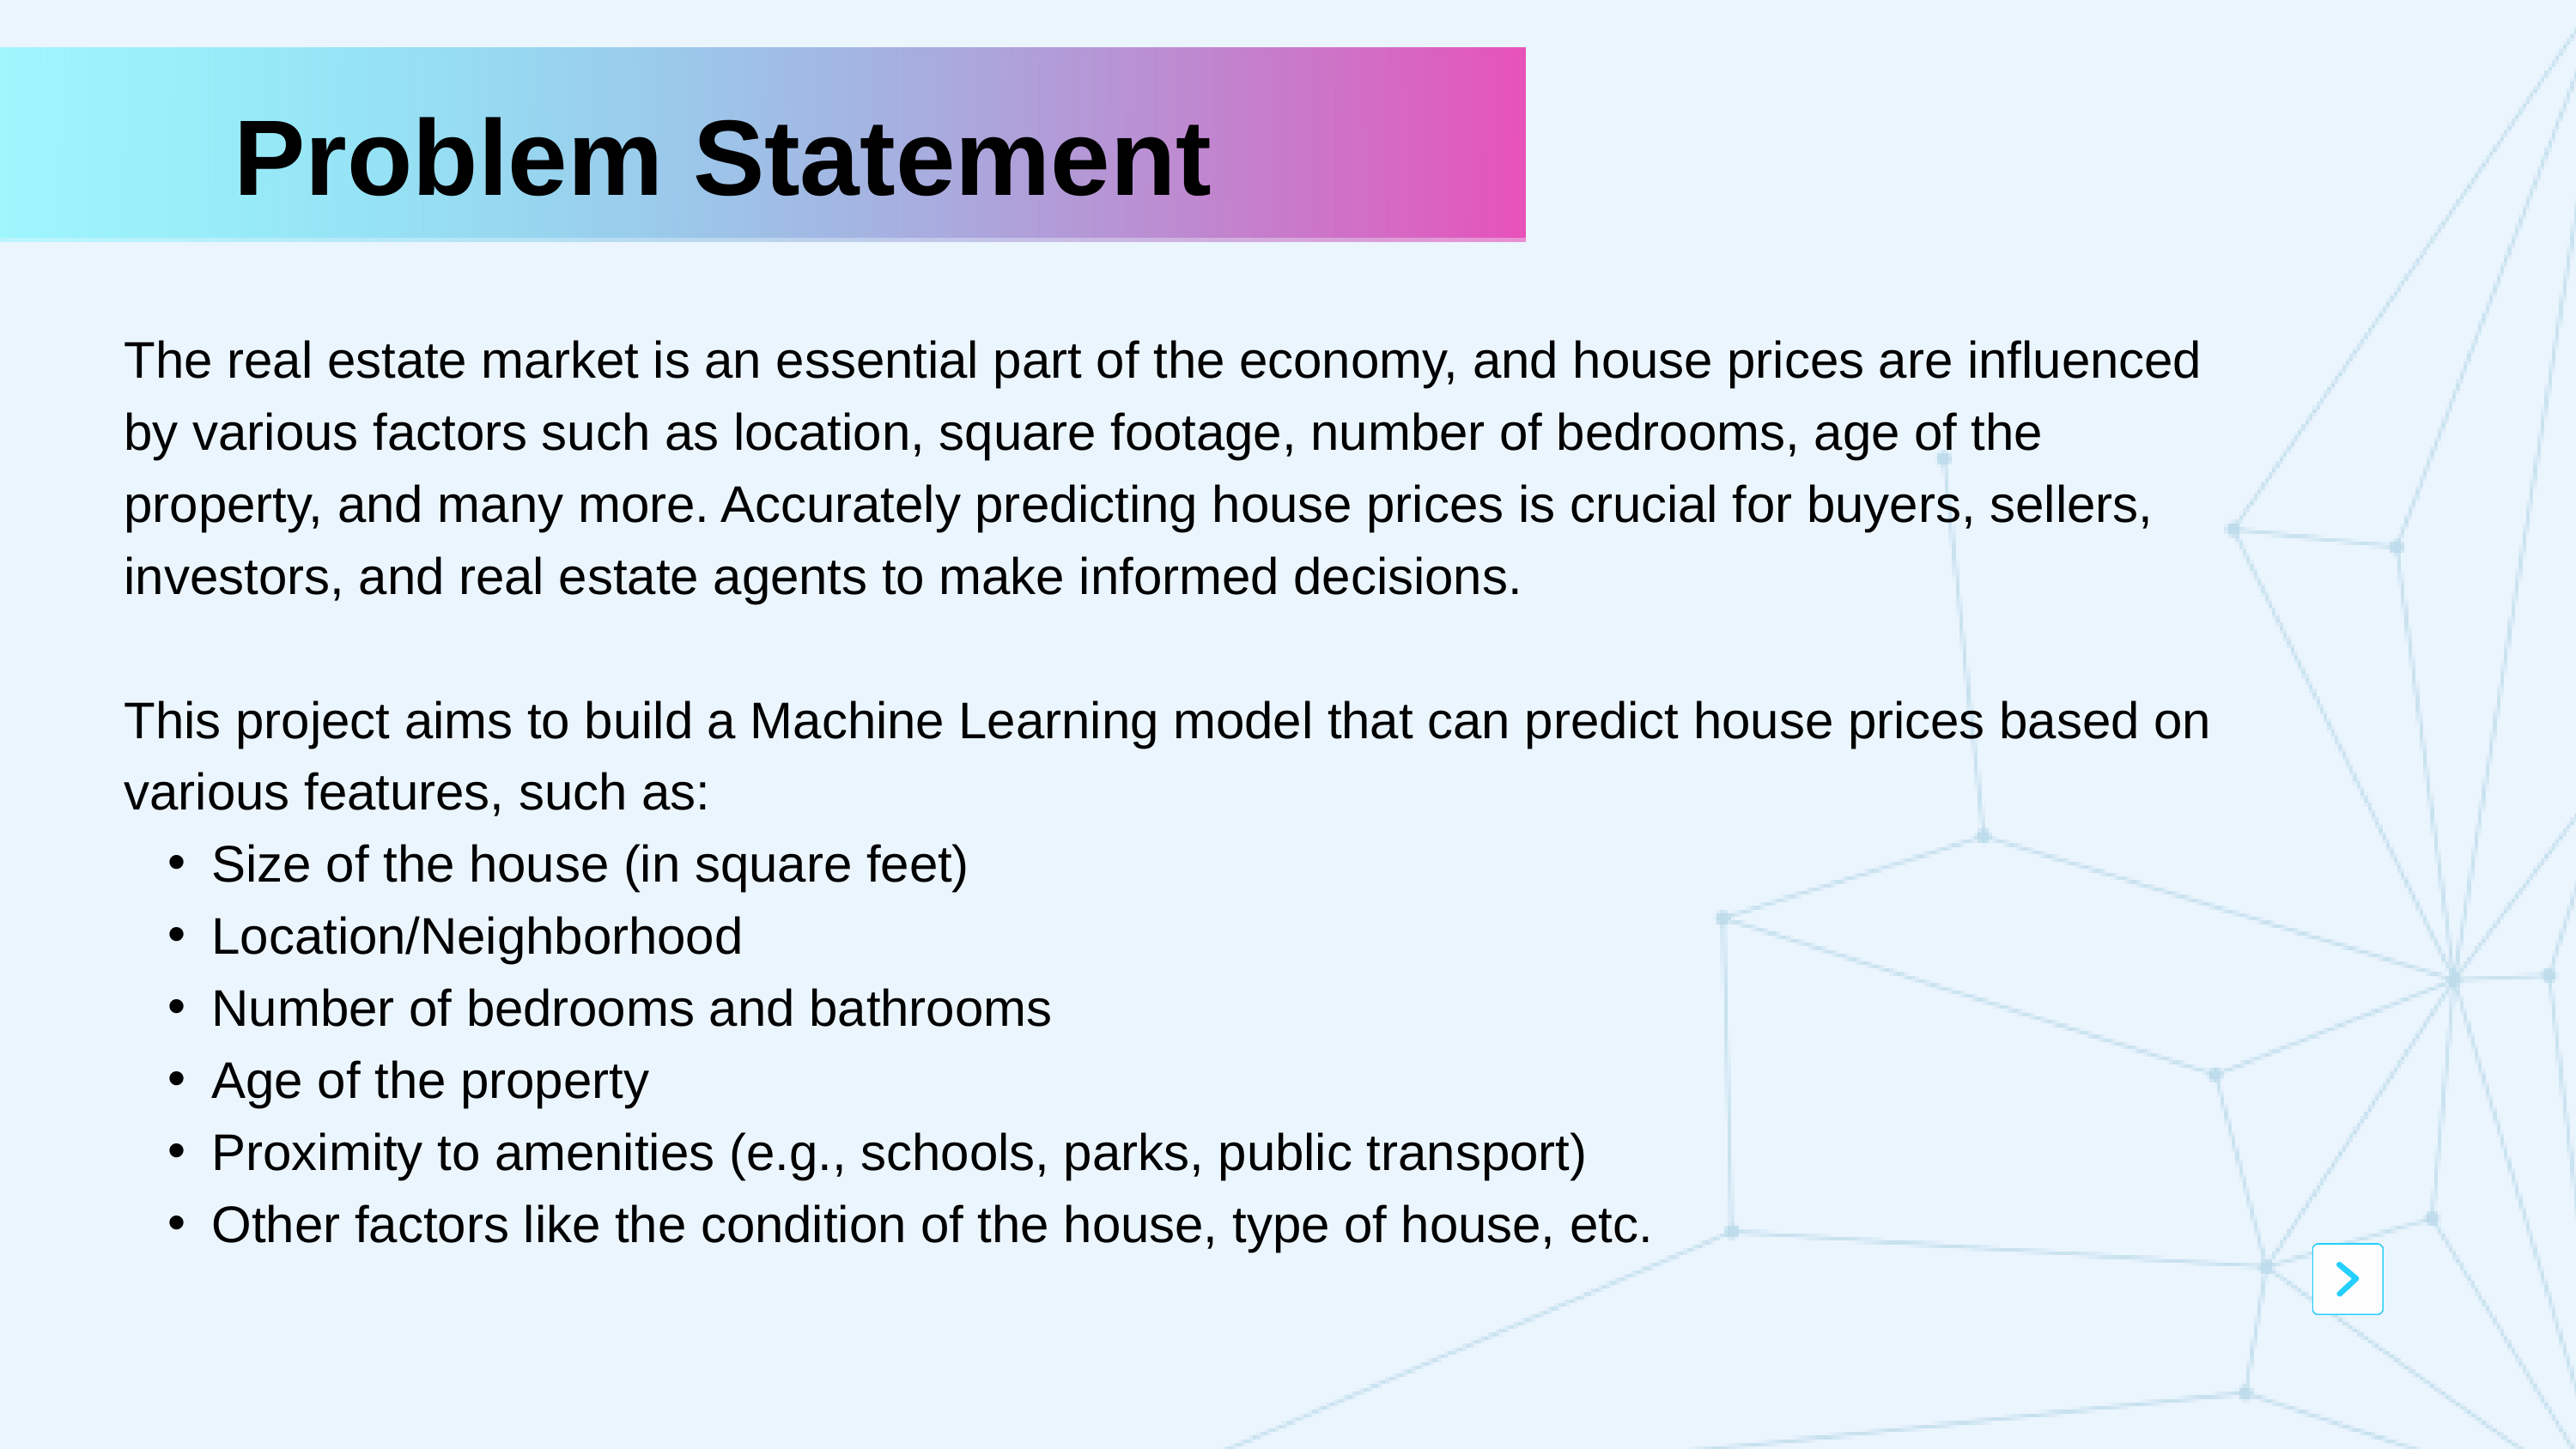

Problem Statement

The real estate market is an essential part of the economy, and house prices are influenced by various factors such as location, square footage, number of bedrooms, age of the property, and many more. Accurately predicting house prices is crucial for buyers, sellers, investors, and real estate agents to make informed decisions.

This project aims to build a Machine Learning model that can predict house prices based on various features, such as:
Size of the house (in square feet)
Location/Neighborhood
Number of bedrooms and bathrooms
Age of the property
Proximity to amenities (e.g., schools, parks, public transport)
Other factors like the condition of the house, type of house, etc.